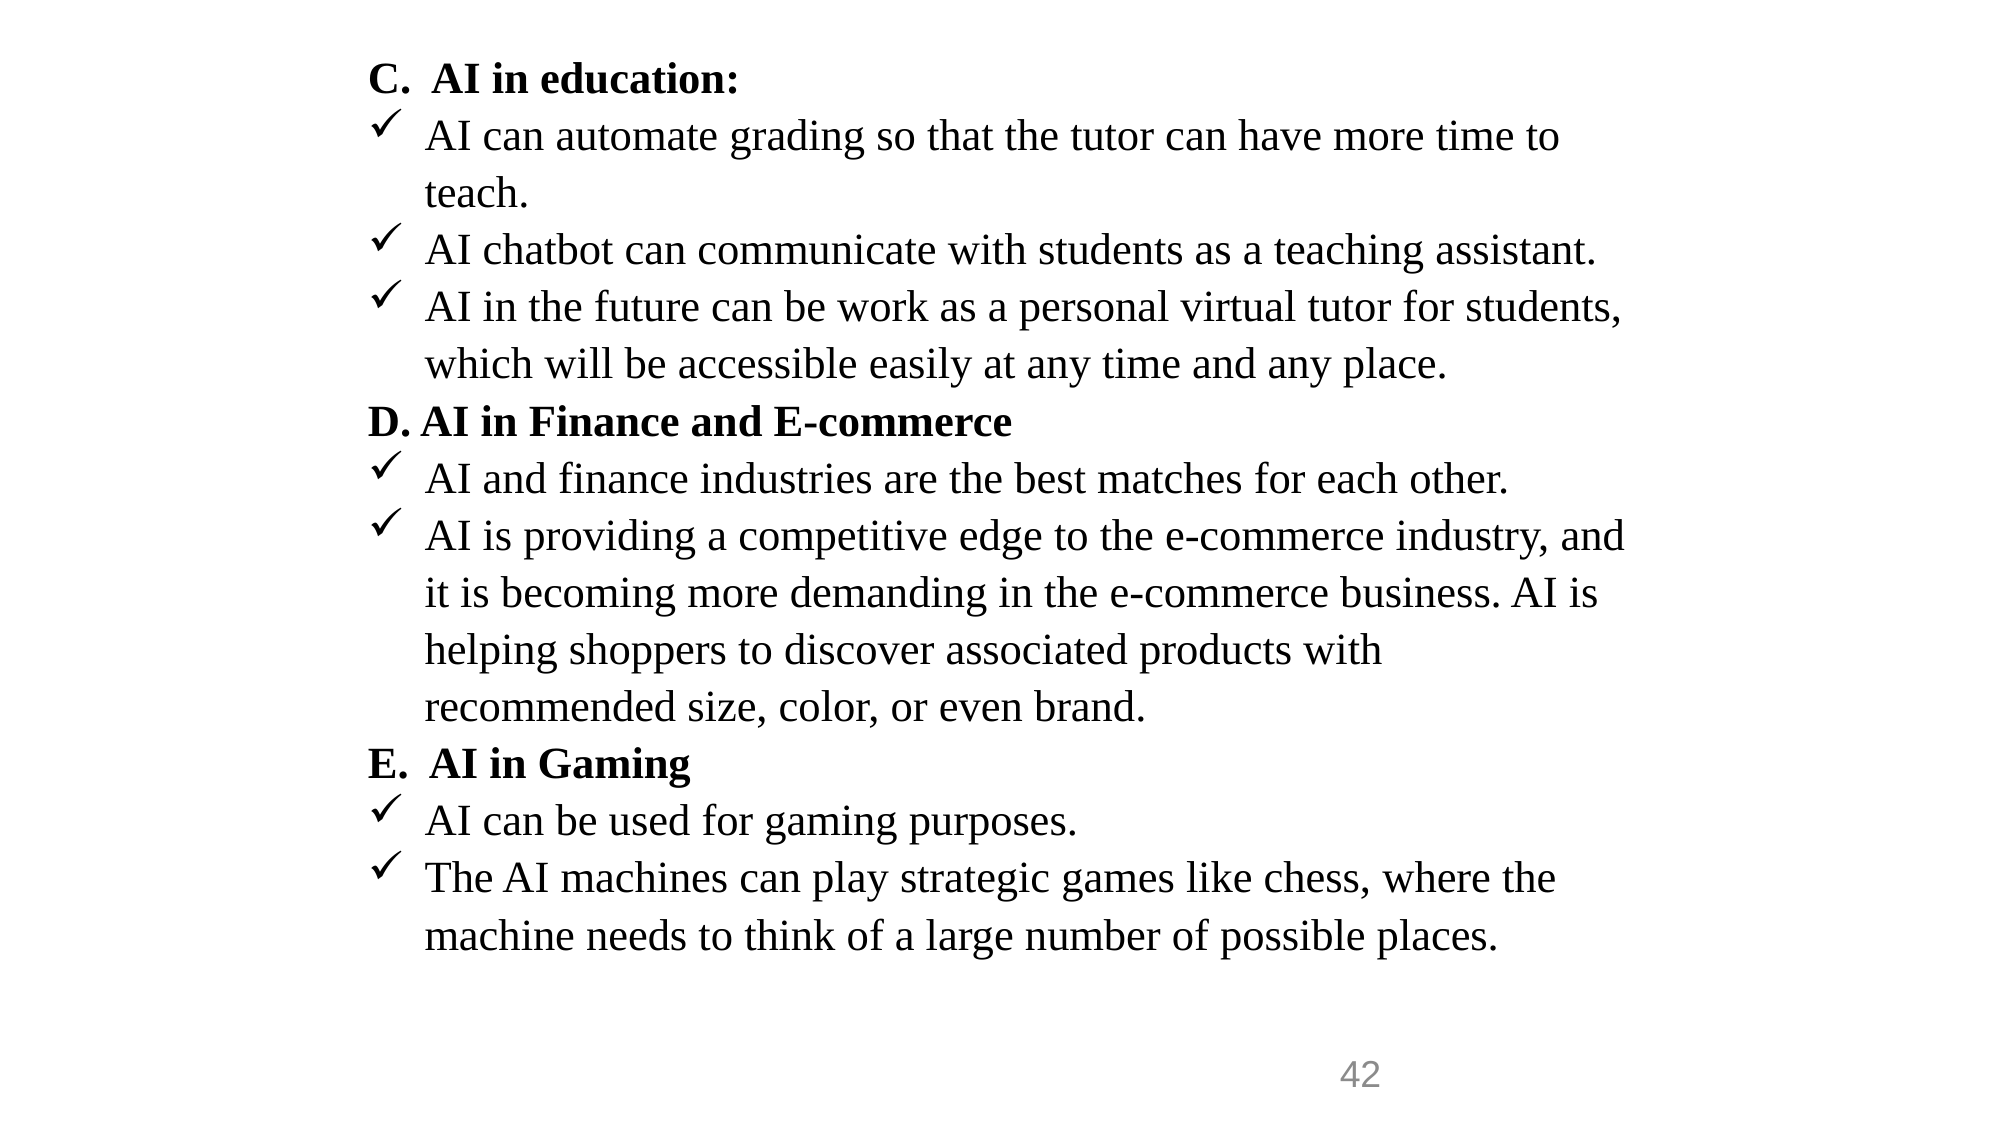

C.  AI in education:
AI can automate grading so that the tutor can have more time to teach.
AI chatbot can communicate with students as a teaching assistant.
AI in the future can be work as a personal virtual tutor for students, which will be accessible easily at any time and any place.
D. AI in Finance and E-commerce
AI and finance industries are the best matches for each other.
AI is providing a competitive edge to the e-commerce industry, and it is becoming more demanding in the e-commerce business. AI is helping shoppers to discover associated products with recommended size, color, or even brand.
E.  AI in Gaming
AI can be used for gaming purposes.
The AI machines can play strategic games like chess, where the machine needs to think of a large number of possible places.

42